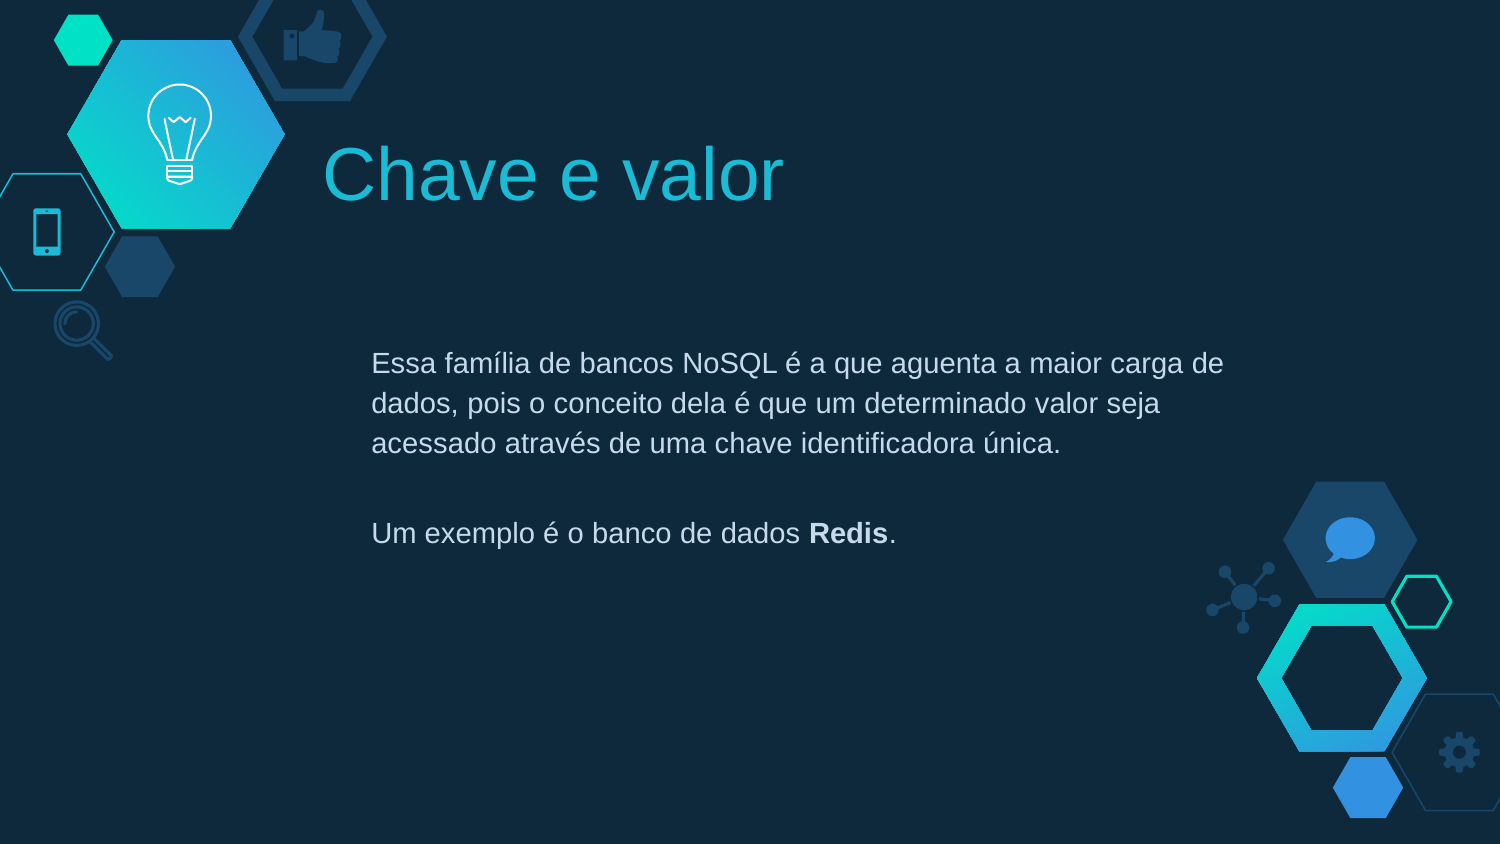

# Chave e valor

Essa família de bancos NoSQL é a que aguenta a maior carga de dados, pois o conceito dela é que um determinado valor seja acessado através de uma chave identificadora única.
Um exemplo é o banco de dados Redis.